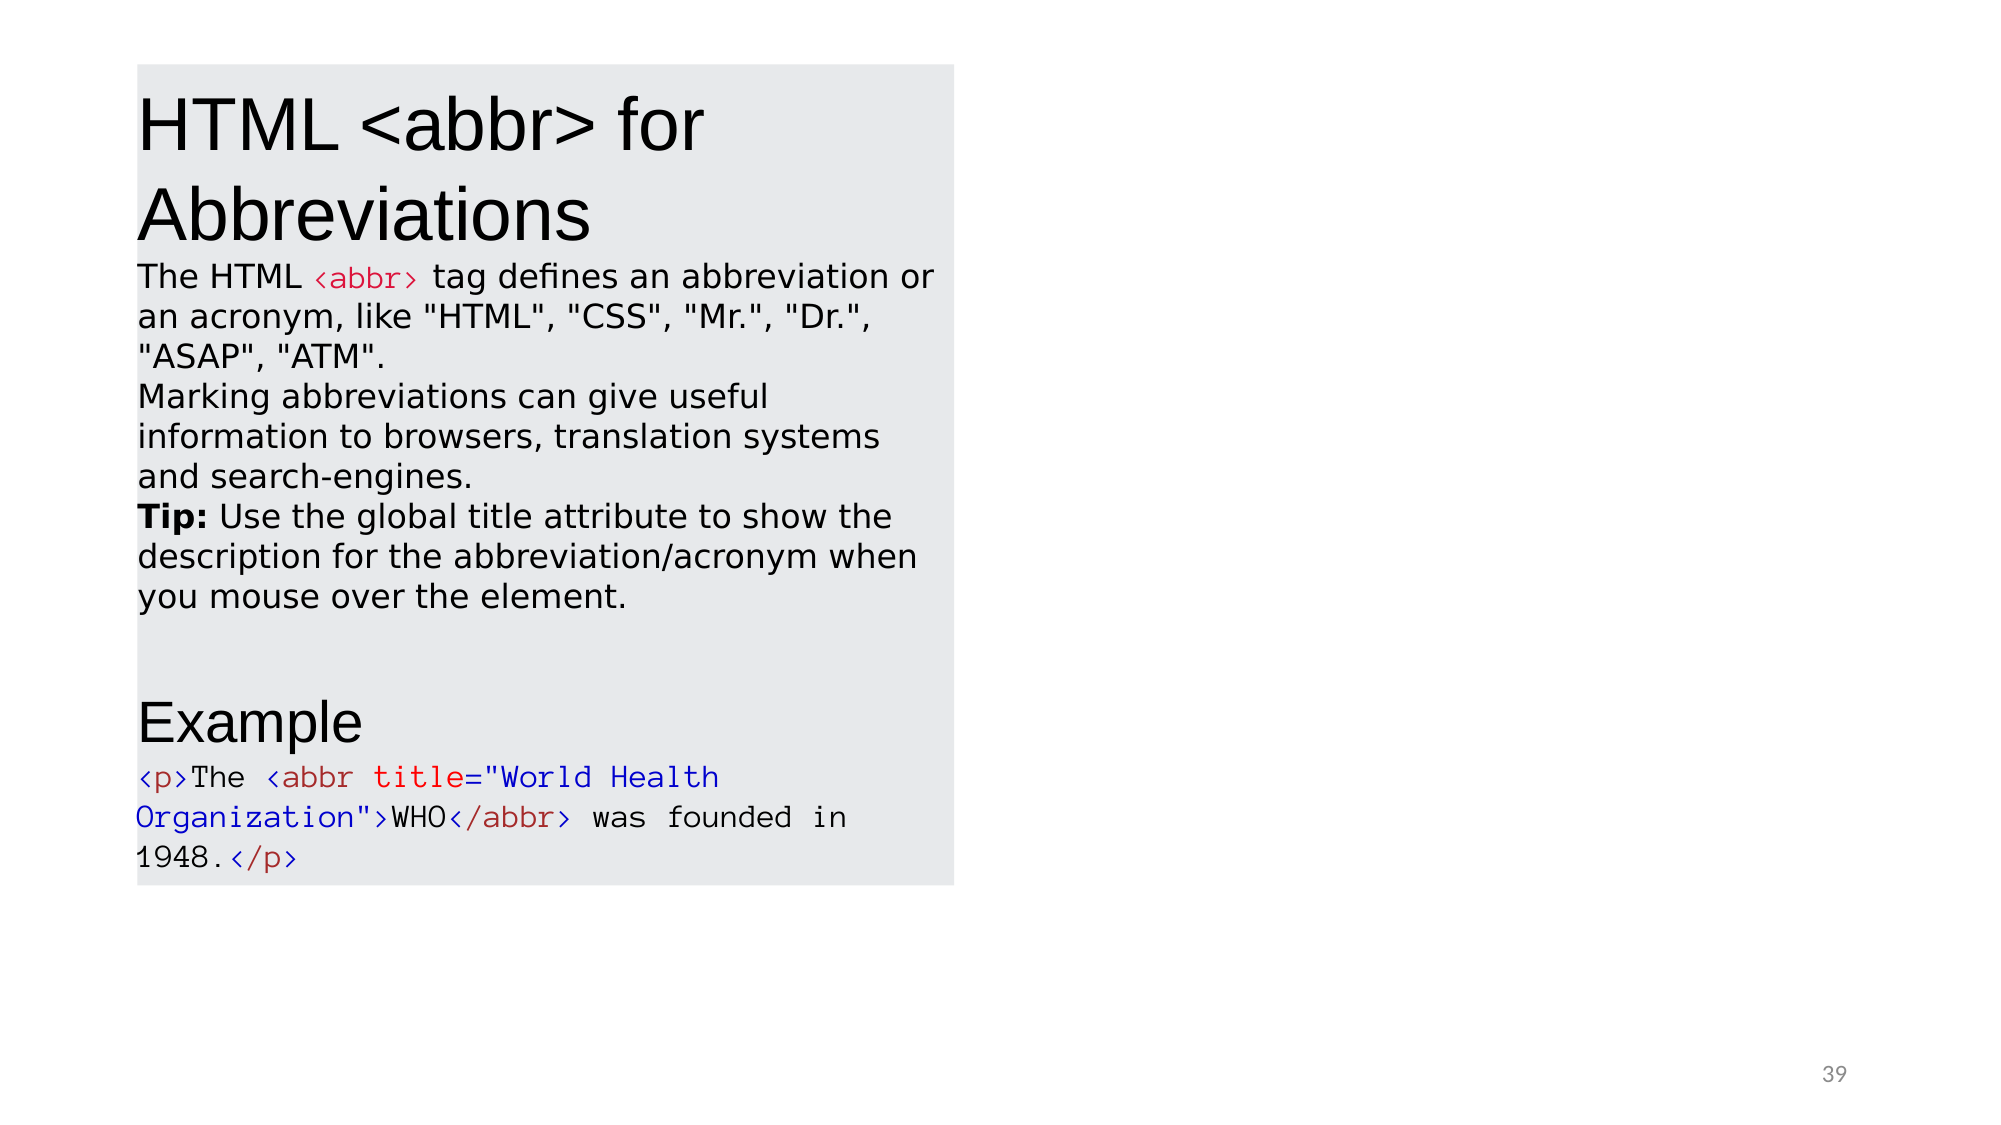

#
HTML <abbr> for Abbreviations
The HTML <abbr> tag defines an abbreviation or an acronym, like "HTML", "CSS", "Mr.", "Dr.", "ASAP", "ATM".
Marking abbreviations can give useful information to browsers, translation systems and search-engines.
Tip: Use the global title attribute to show the description for the abbreviation/acronym when you mouse over the element.

Example
<p>The <abbr title="World Health Organization">WHO</abbr> was founded in 1948.</p>

39